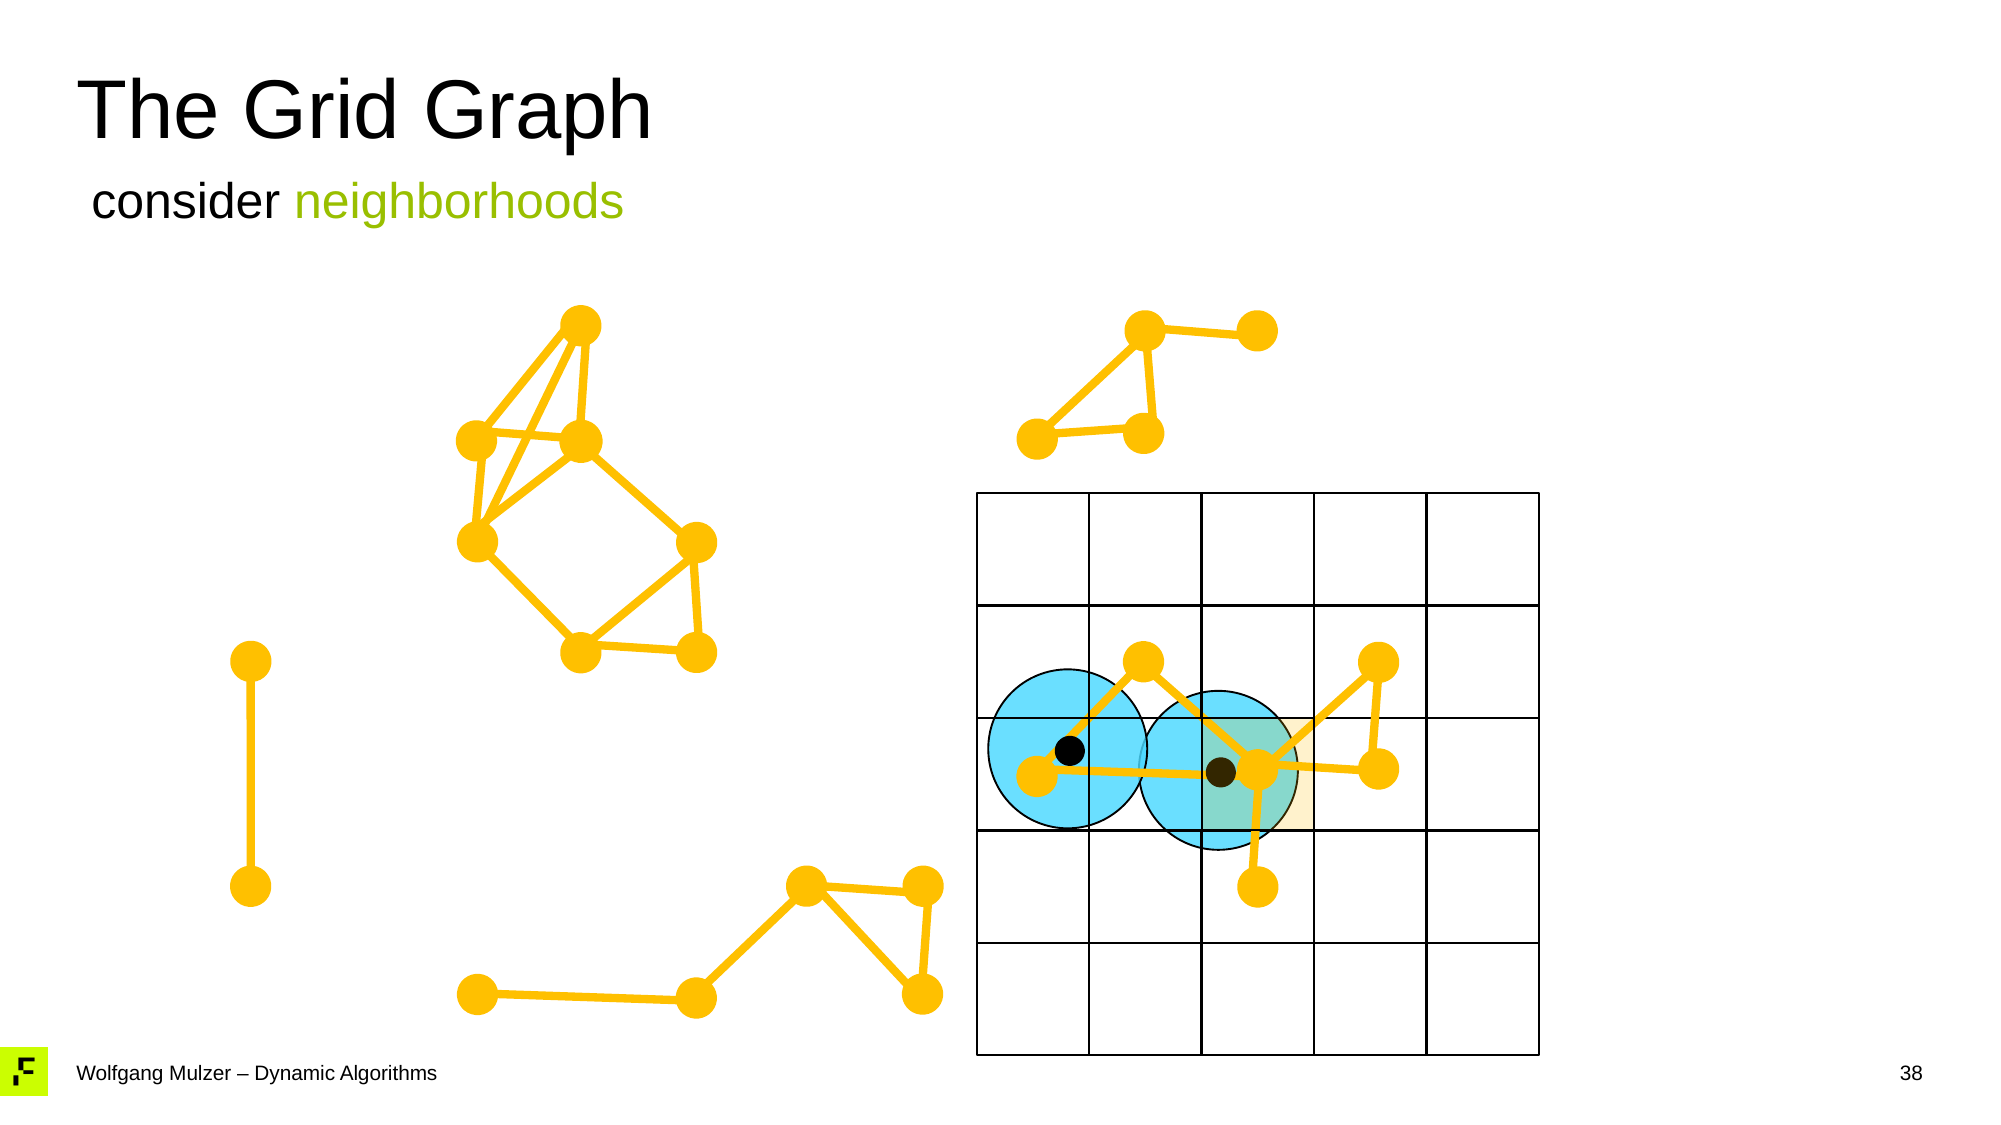

# The Grid Graph
consider neighborhoods

38
Wolfgang Mulzer – Dynamic Algorithms